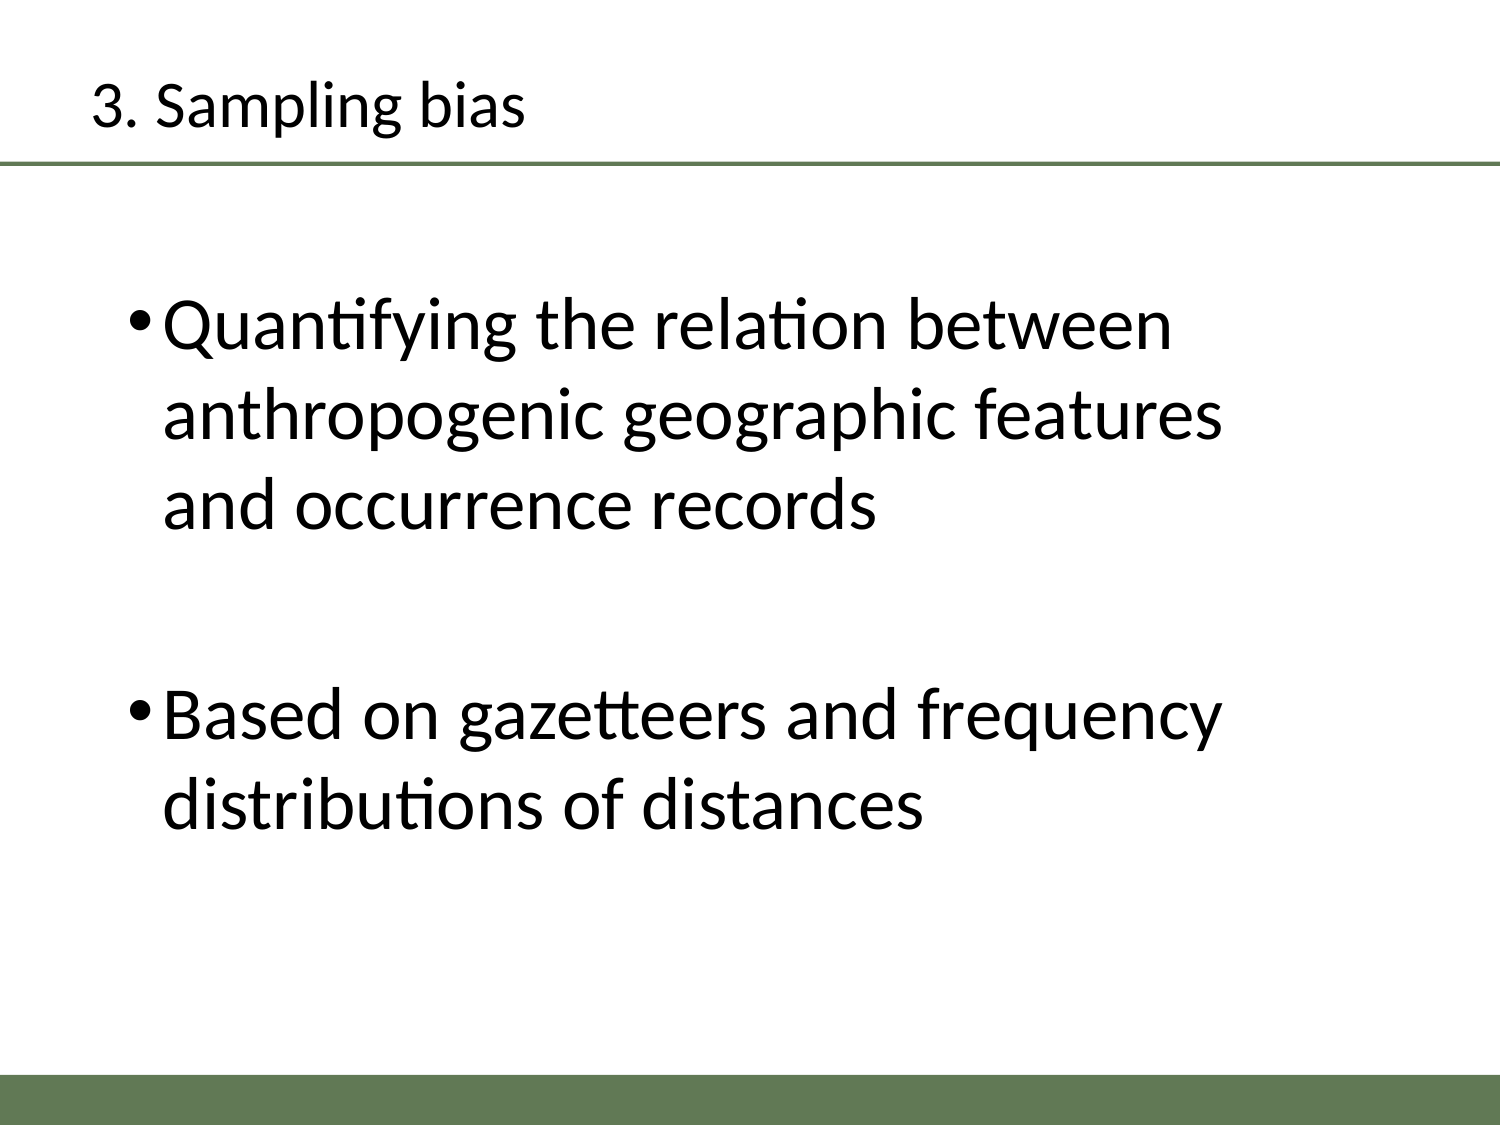

3. Sampling bias
Quantifying the relation between anthropogenic geographic features and occurrence records

Based on gazetteers and frequency distributions of distances